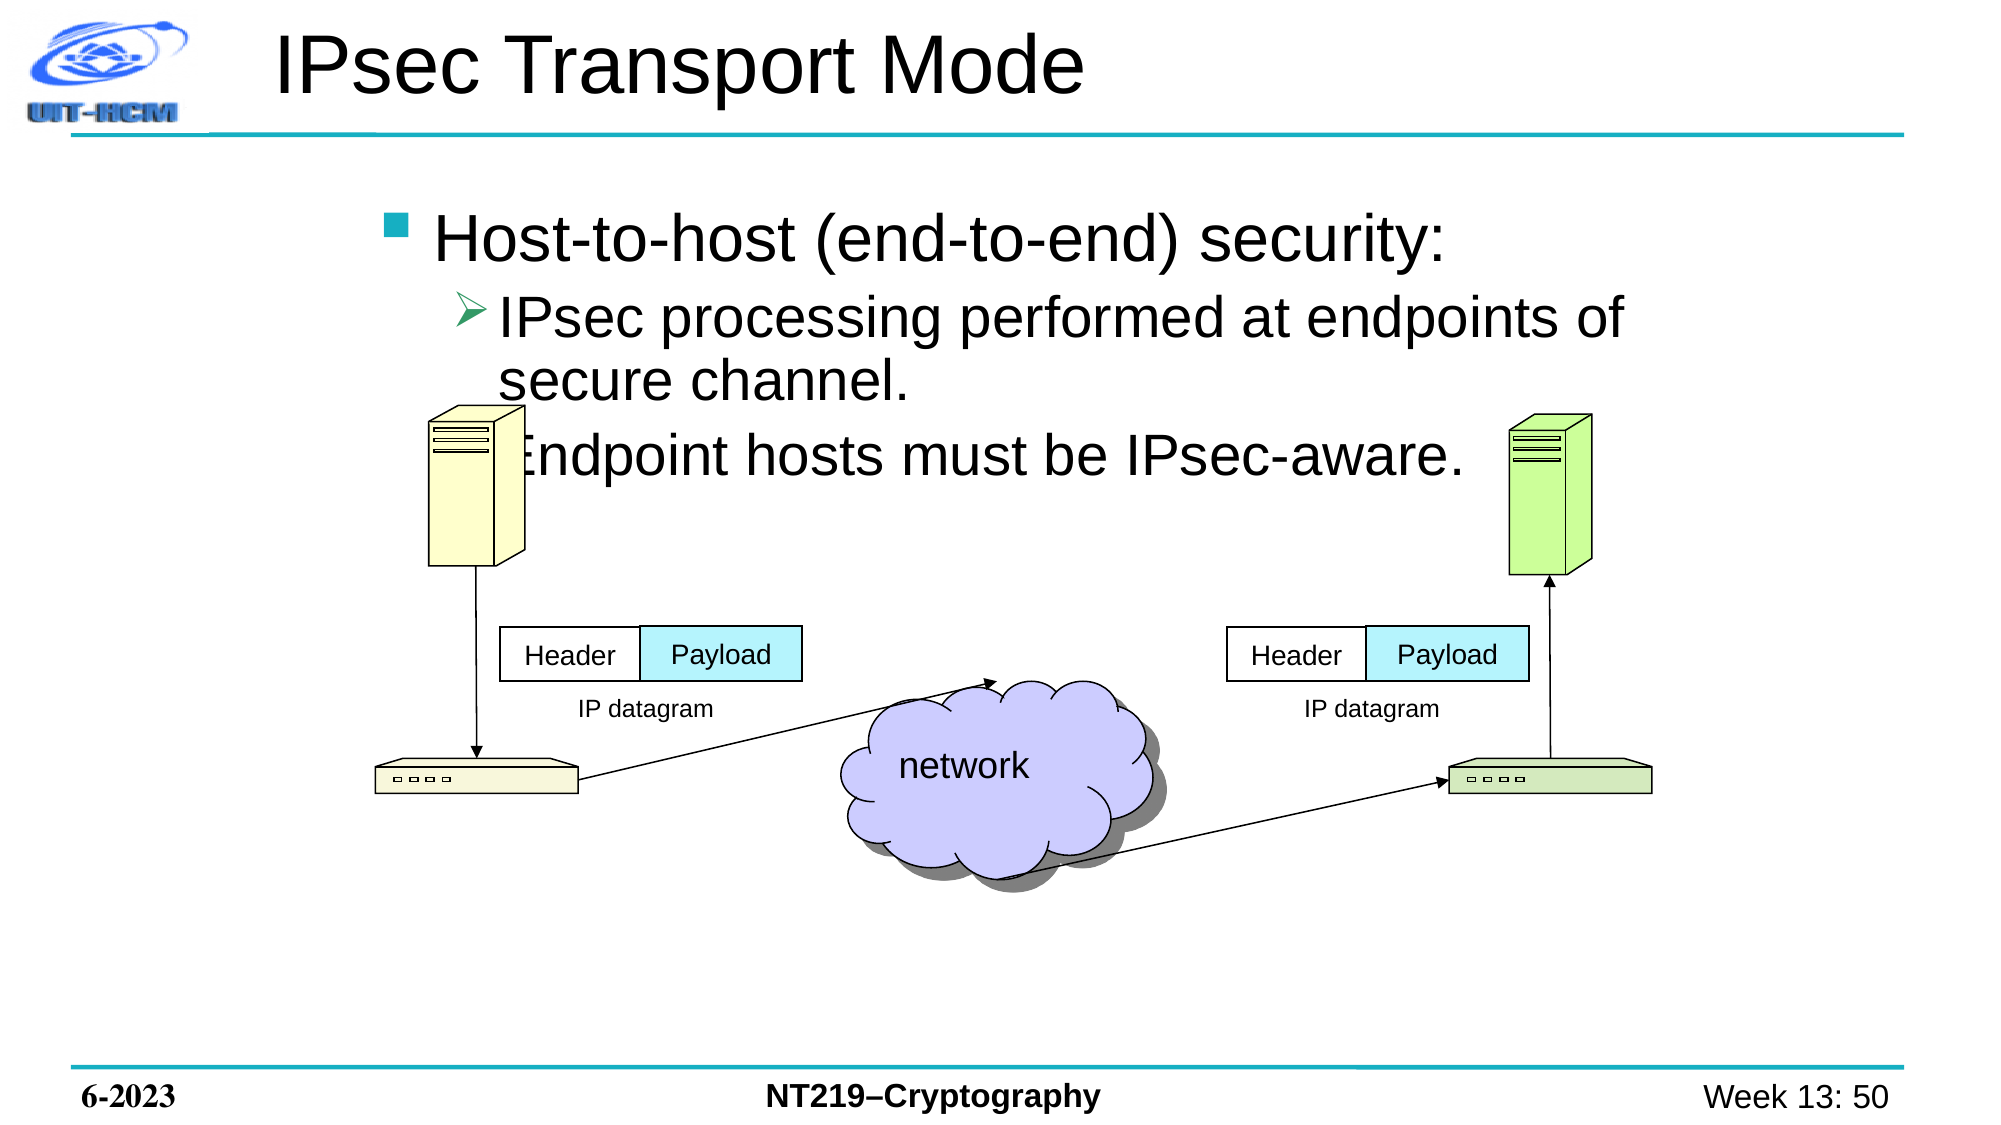

# IPsec Transport Mode
Host-to-host (end-to-end) security:
IPsec processing performed at endpoints of secure channel.
Endpoint hosts must be IPsec-aware.

Payload
Header
IP datagram
Payload
Header
IP datagram

network